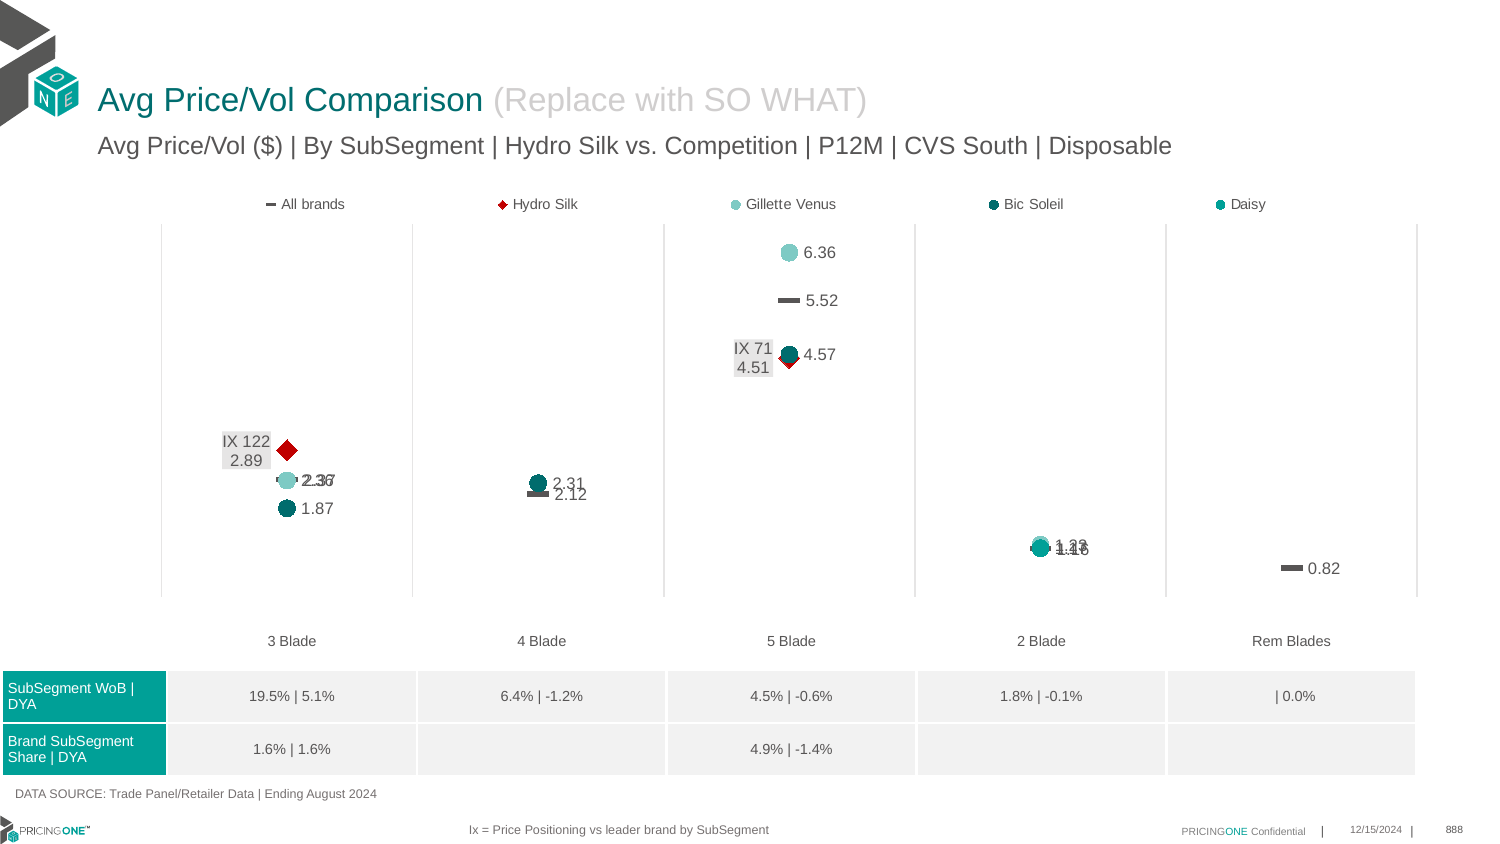

# Avg Price/Vol Comparison (Replace with SO WHAT)
Avg Price/Vol ($) | By SubSegment | Hydro Silk vs. Competition | P12M | CVS South | Disposable

### Chart

| Category | All brands | Hydro Silk | Gillette Venus | Bic Soleil | Daisy |
|---|---|---|---|---|---|
| IX 122 | 2.37 | 2.89 | 2.36 | 1.87 | None |
| None | 2.12 | None | None | 2.31 | None |
| IX 71 | 5.52 | 4.51 | 6.36 | 4.57 | None |
| None | 1.16 | None | 1.23 | None | 1.17 |
| None | 0.82 | None | None | None | None |
|  | 3 Blade | 4 Blade | 5 Blade | 2 Blade | Rem Blades |
| --- | --- | --- | --- | --- | --- |
| SubSegment WoB | DYA | 19.5% | 5.1% | 6.4% | -1.2% | 4.5% | -0.6% | 1.8% | -0.1% | | 0.0% |
| Brand SubSegment Share | DYA | 1.6% | 1.6% |  | 4.9% | -1.4% |  |  |
DATA SOURCE: Trade Panel/Retailer Data | Ending August 2024
Ix = Price Positioning vs leader brand by SubSegment
12/15/2024
888